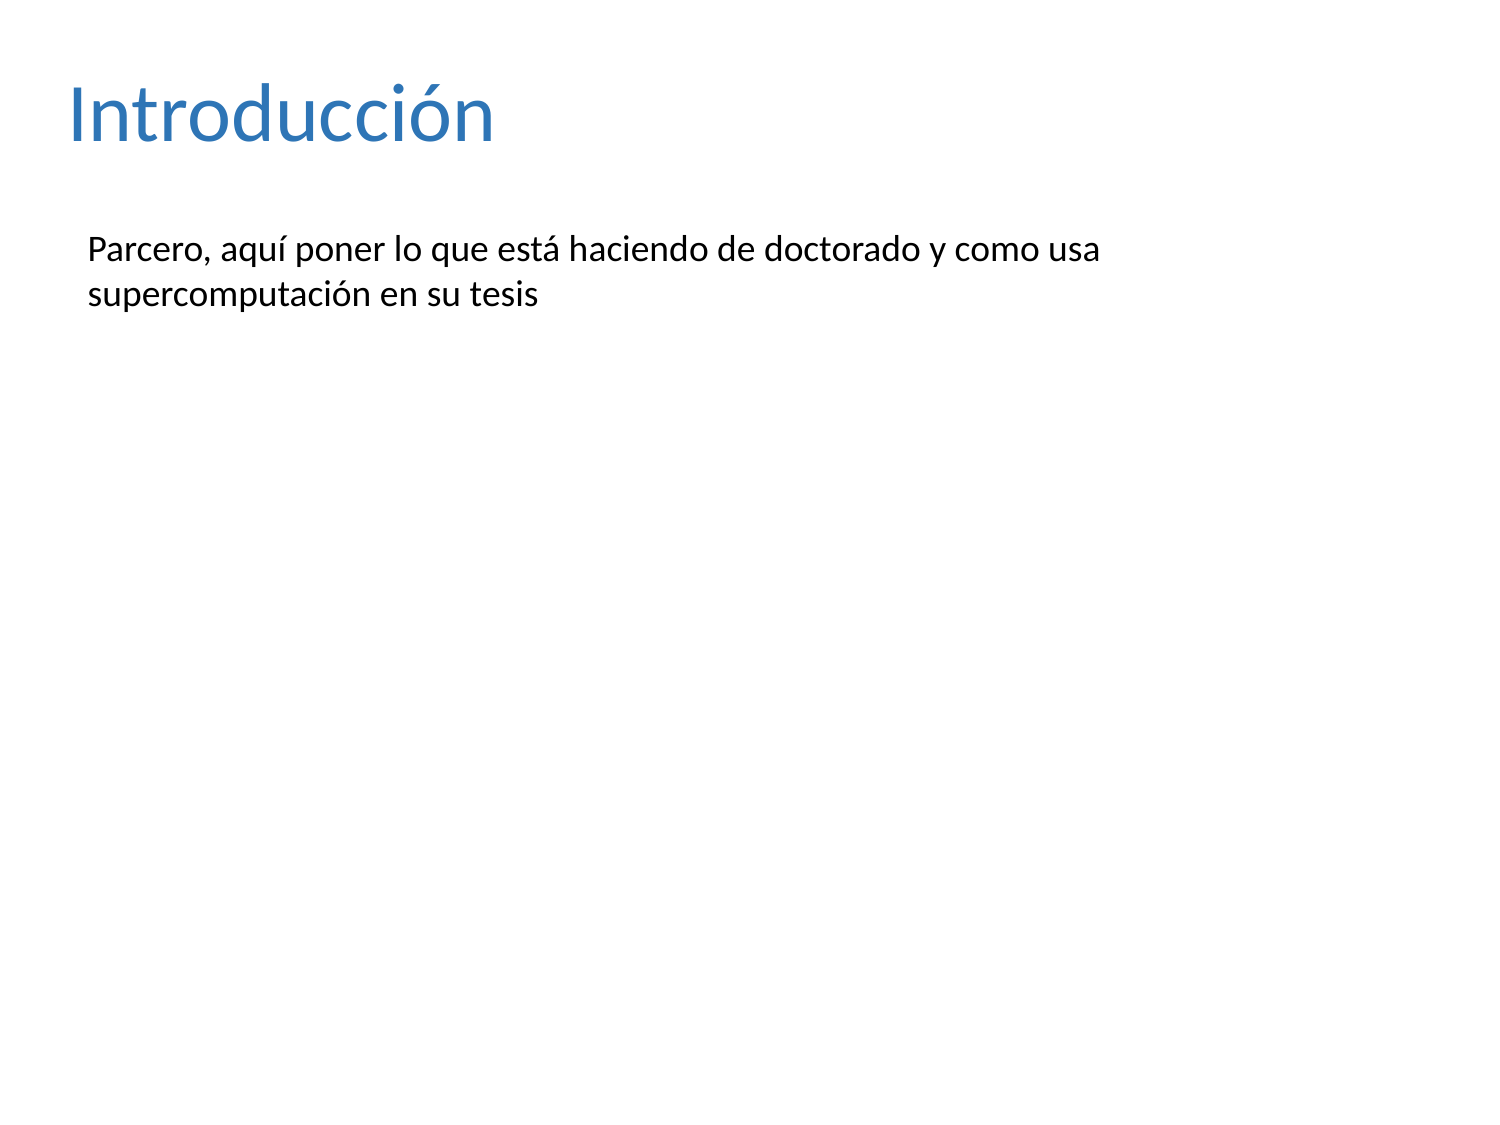

Introducción
Parcero, aquí poner lo que está haciendo de doctorado y como usa supercomputación en su tesis